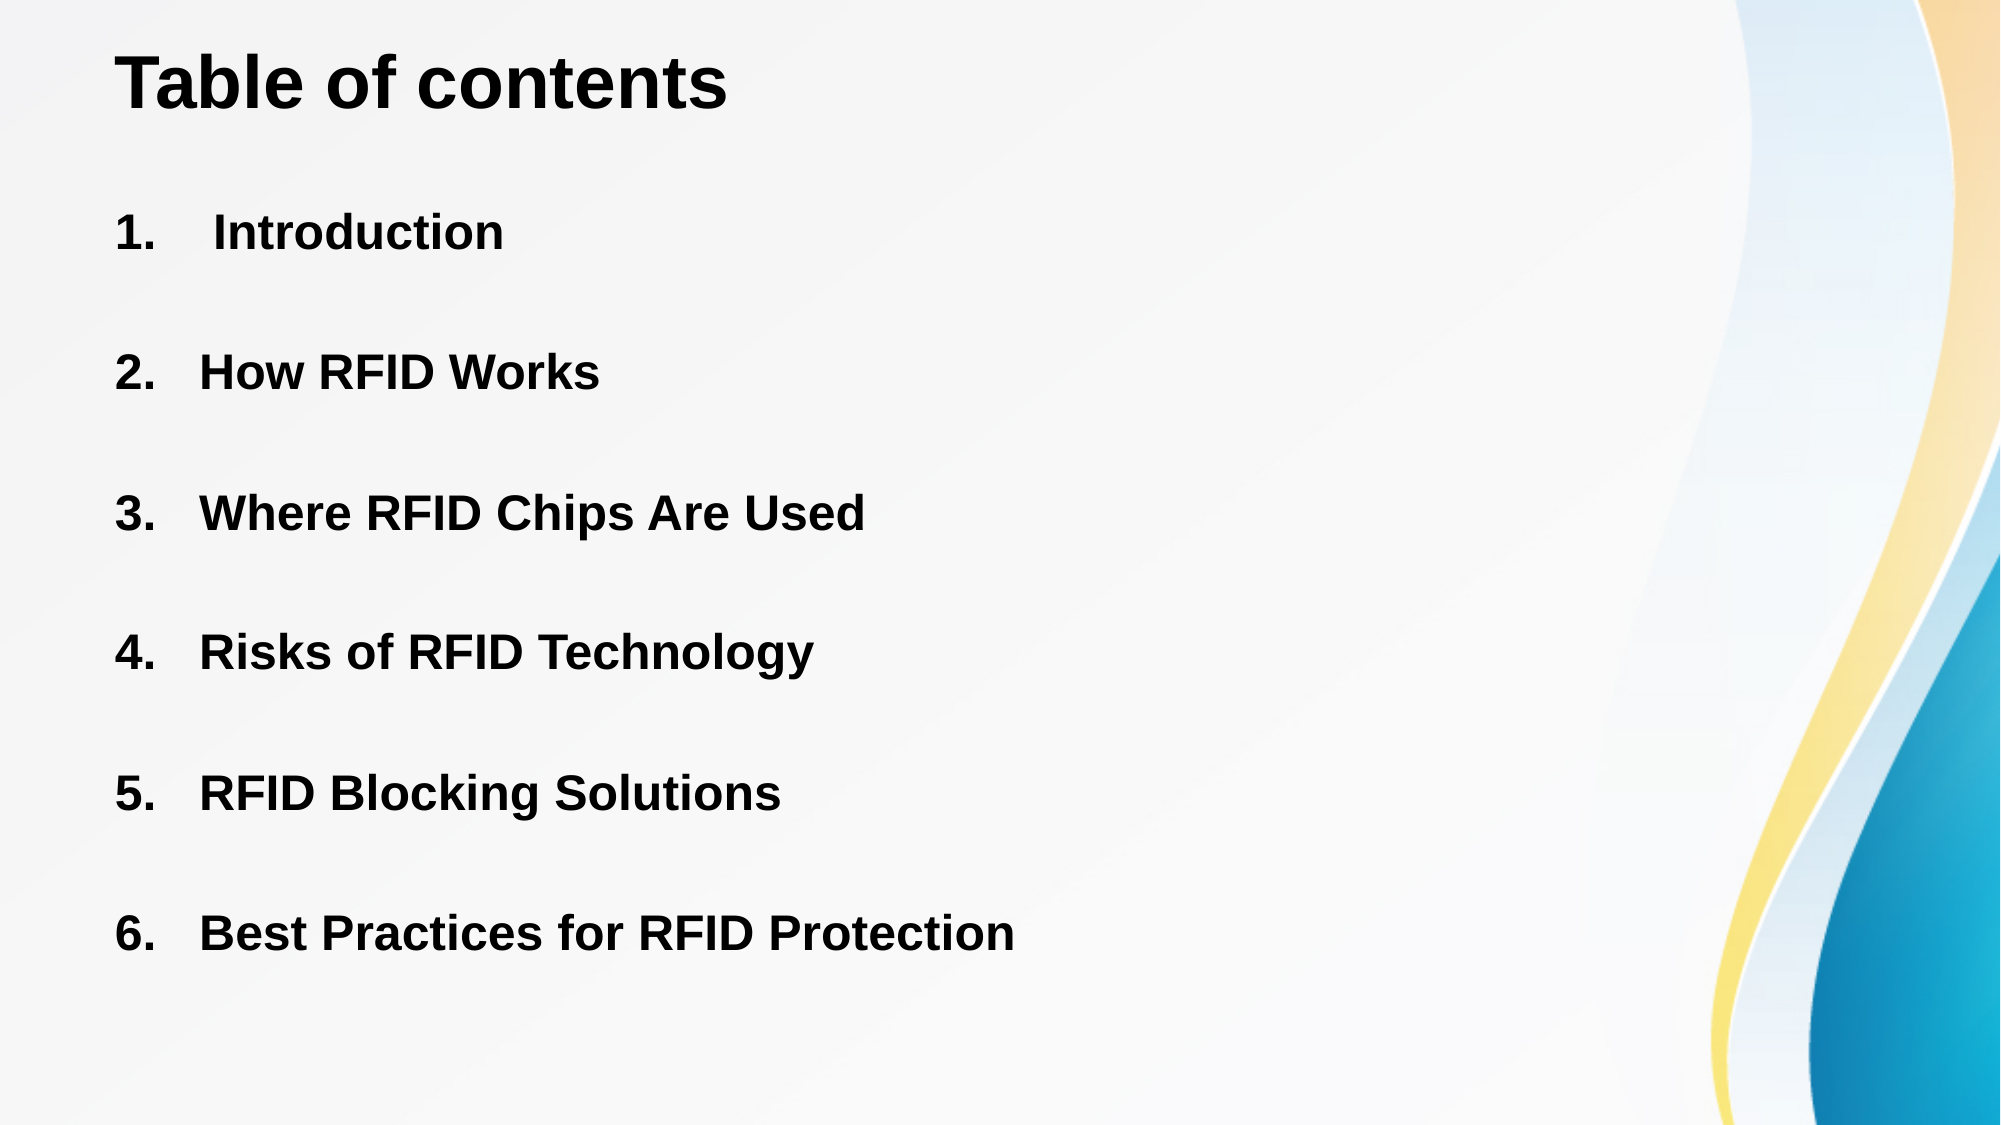

# Table of contents
 Introduction

How RFID Works

Where RFID Chips Are Used

Risks of RFID Technology

RFID Blocking Solutions

Best Practices for RFID Protection